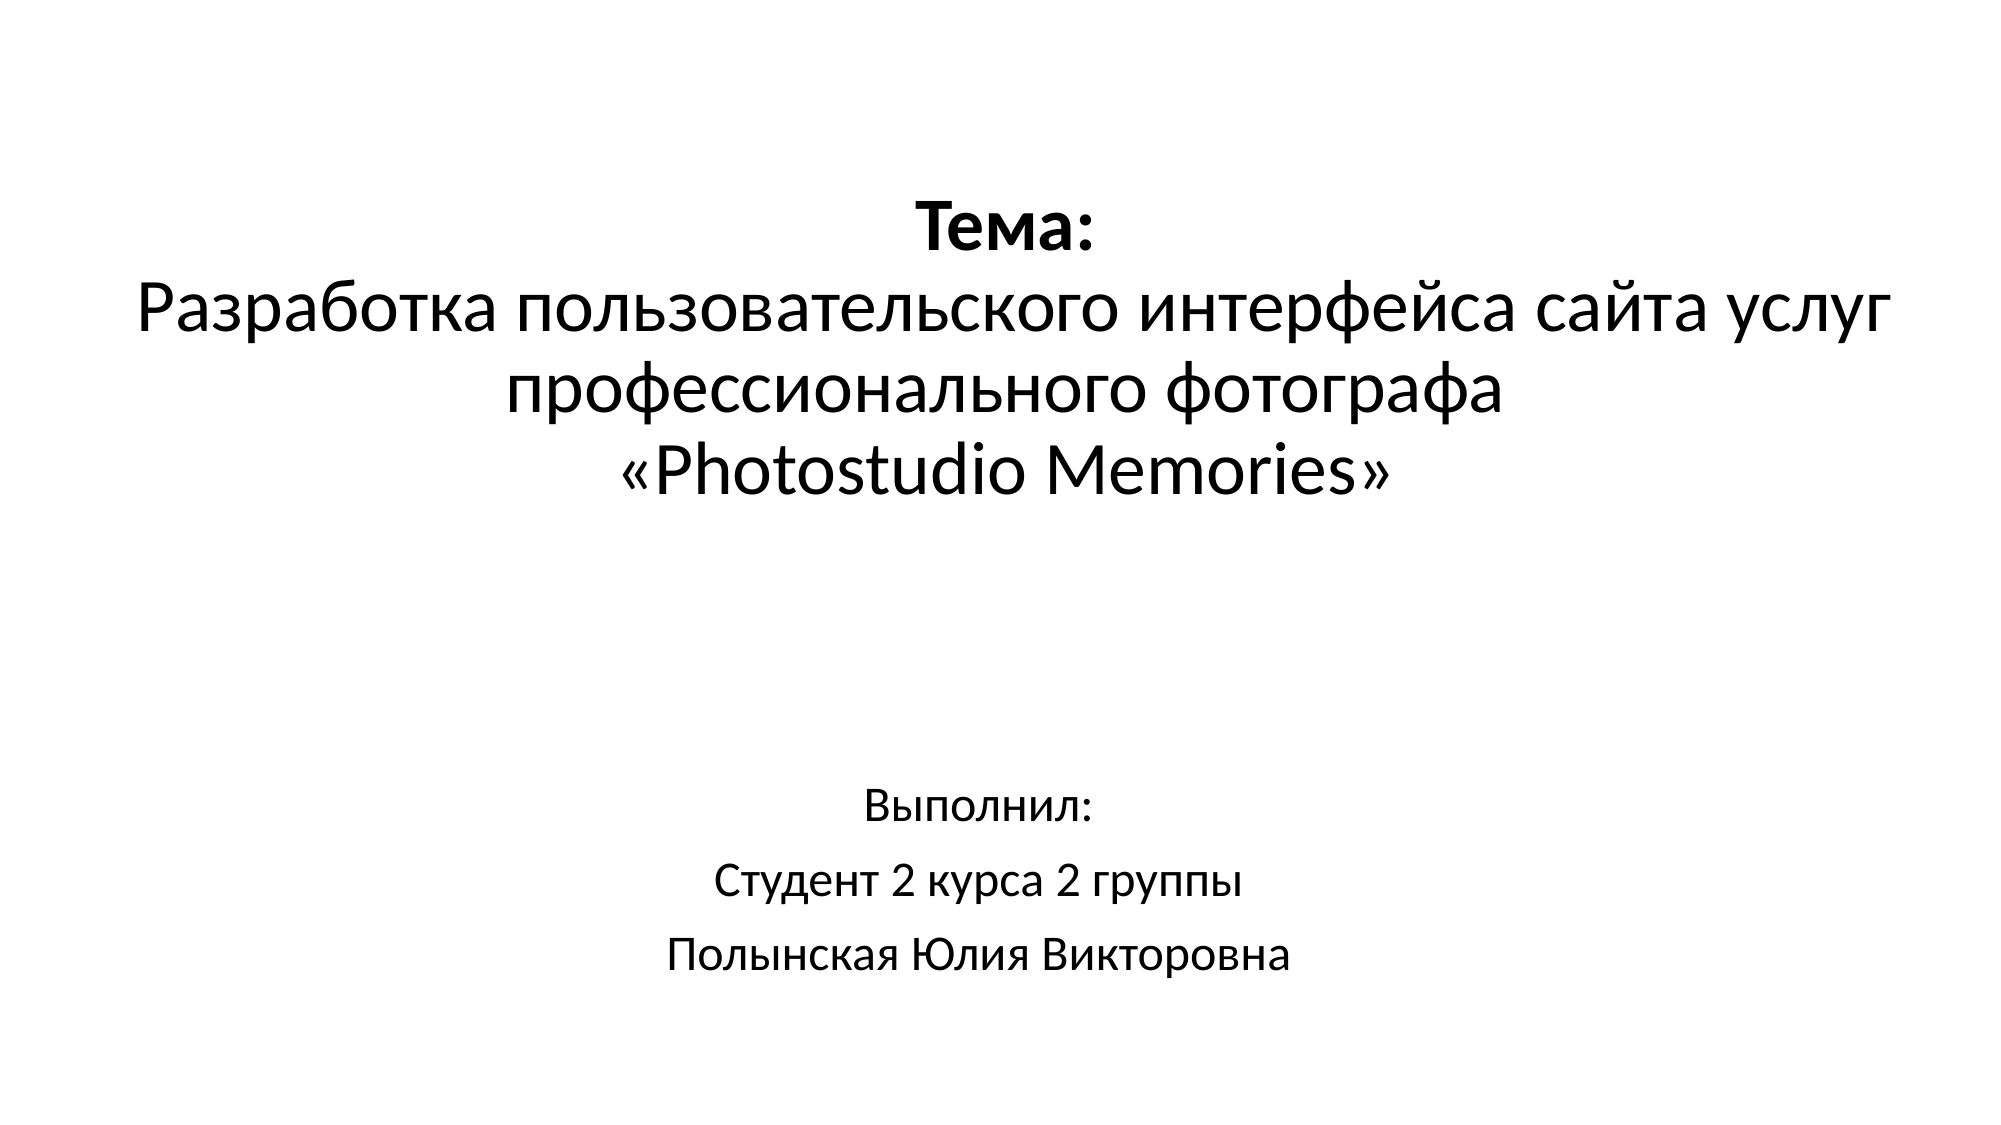

# Тема: Разработка пользовательского интерфейса сайта услуг профессионального фотографа «Photostudio Memories»
Выполнил:
Студент 2 курса 2 группы
Полынская Юлия Викторовна